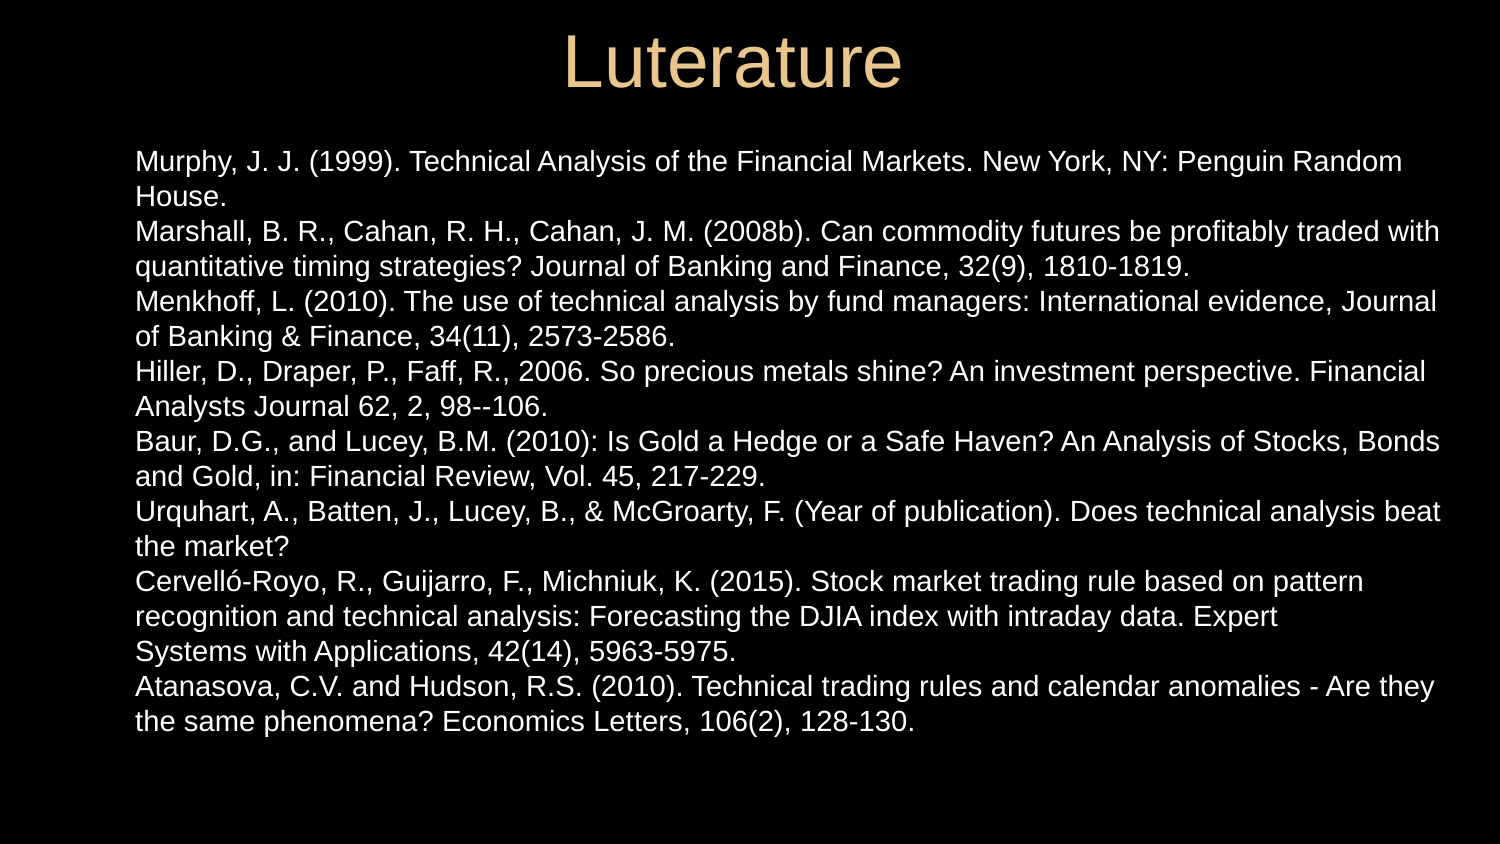

Luterature
Murphy, J. J. (1999). Technical Analysis of the Financial Markets. New York, NY: Penguin Random House.
Marshall, B. R., Cahan, R. H., Cahan, J. M. (2008b). Can commodity futures be profitably traded with quantitative timing strategies? Journal of Banking and Finance, 32(9), 1810-1819.
Menkhoff, L. (2010). The use of technical analysis by fund managers: International evidence, Journal of Banking & Finance, 34(11), 2573-2586.
Hiller, D., Draper, P., Faff, R., 2006. So precious metals shine? An investment perspective. Financial Analysts Journal 62, 2, 98--106.
Baur, D.G., and Lucey, B.M. (2010): Is Gold a Hedge or a Safe Haven? An Analysis of Stocks, Bonds and Gold, in: Financial Review, Vol. 45, 217-229.
Urquhart, A., Batten, J., Lucey, B., & McGroarty, F. (Year of publication). Does technical analysis beat the market?
Cervelló-Royo, R., Guijarro, F., Michniuk, K. (2015). Stock market trading rule based on pattern recognition and technical analysis: Forecasting the DJIA index with intraday data. Expert
Systems with Applications, 42(14), 5963-5975.
Atanasova, C.V. and Hudson, R.S. (2010). Technical trading rules and calendar anomalies - Are they the same phenomena? Economics Letters, 106(2), 128-130.